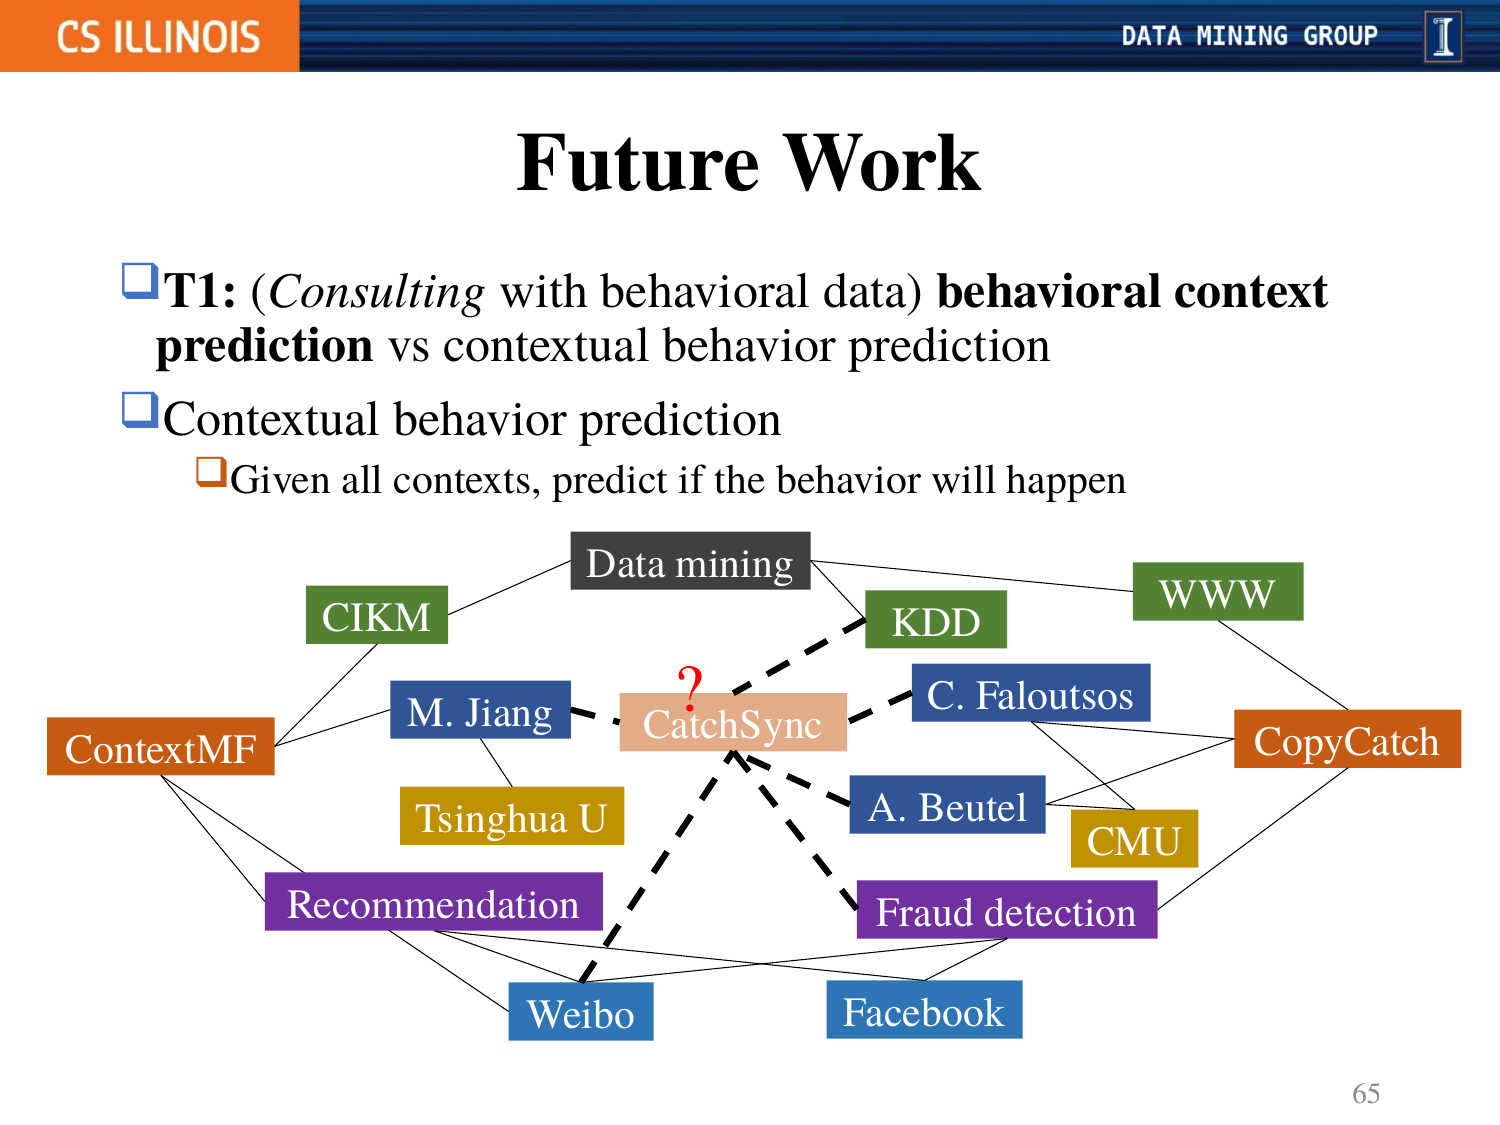

# Future Work
T1: (Consulting with behavioral data) behavioral context prediction vs contextual behavior prediction
Contextual behavior prediction
Given all contexts, predict if the behavior will happen
Data mining
WWW
CIKM
KDD
?
C. Faloutsos
M. Jiang
CatchSync
CopyCatch
ContextMF
A. Beutel
Tsinghua U
CMU
Recommendation
Fraud detection
Facebook
Weibo
65